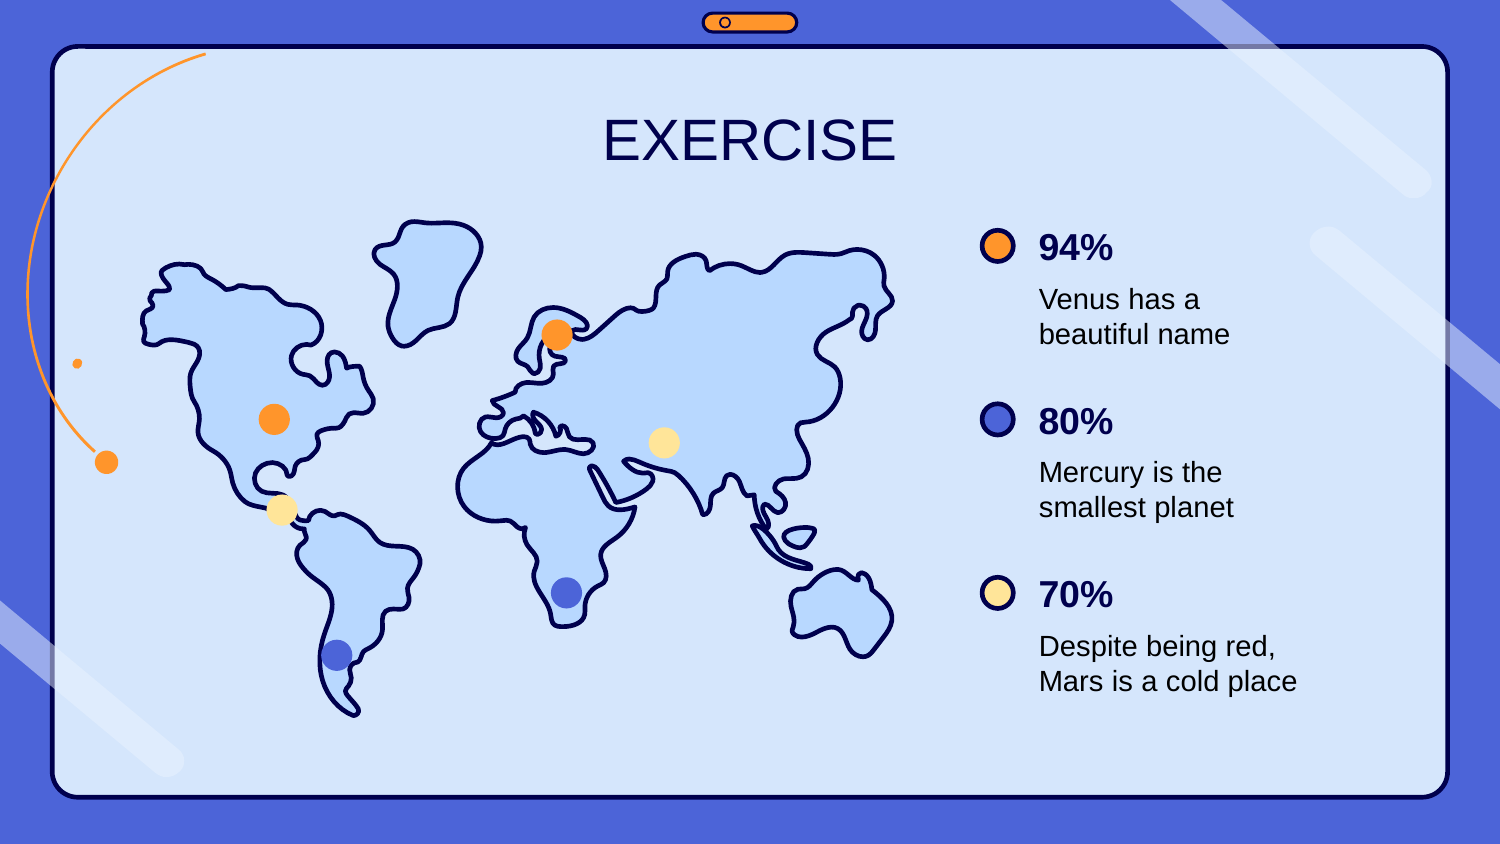

# EXERCISE
94%

Venus has a beautiful name

80%

Mercury is the smallest planet

70%

Despite being red, Mars is a cold place